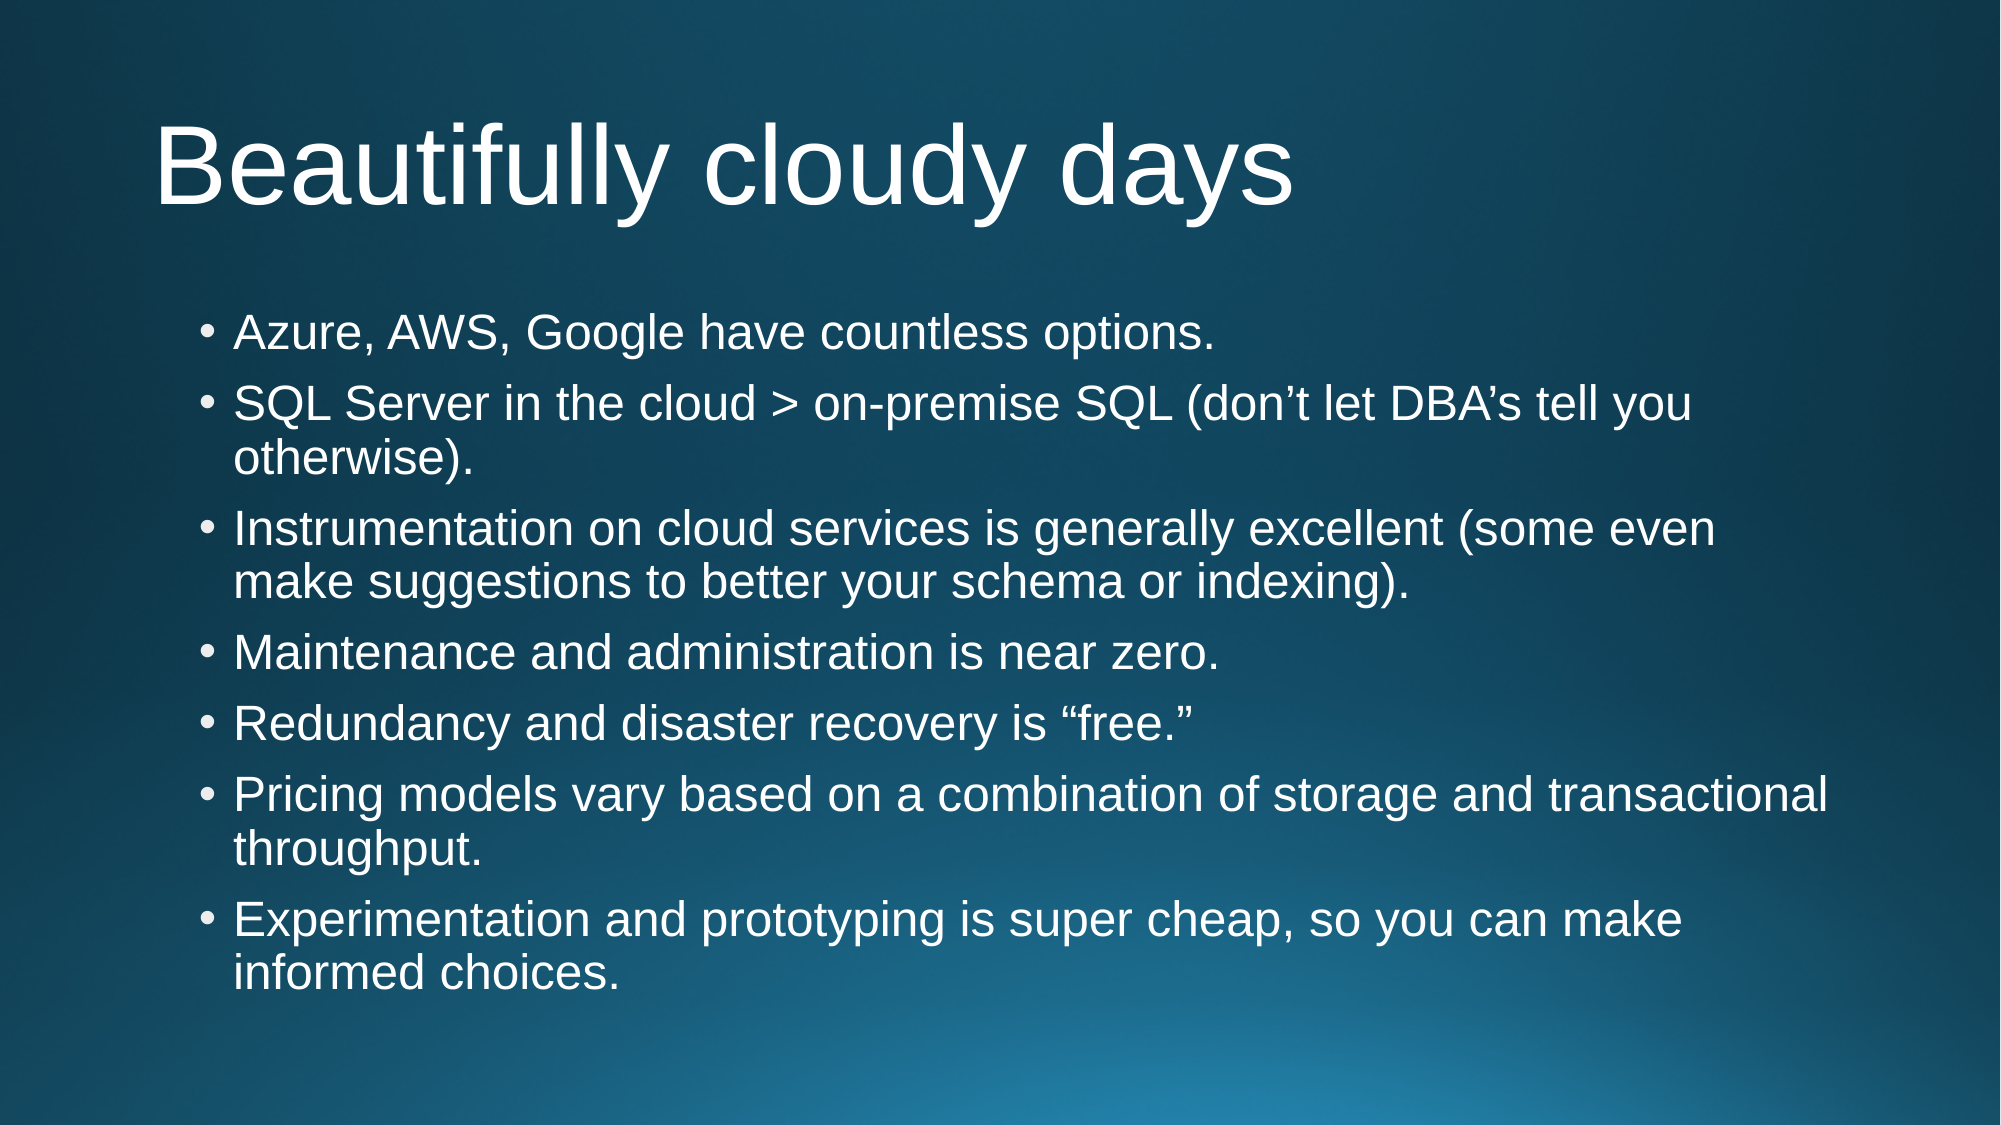

# Beautifully cloudy days
Azure, AWS, Google have countless options.
SQL Server in the cloud > on-premise SQL (don’t let DBA’s tell you otherwise).
Instrumentation on cloud services is generally excellent (some even make suggestions to better your schema or indexing).
Maintenance and administration is near zero.
Redundancy and disaster recovery is “free.”
Pricing models vary based on a combination of storage and transactional throughput.
Experimentation and prototyping is super cheap, so you can make informed choices.